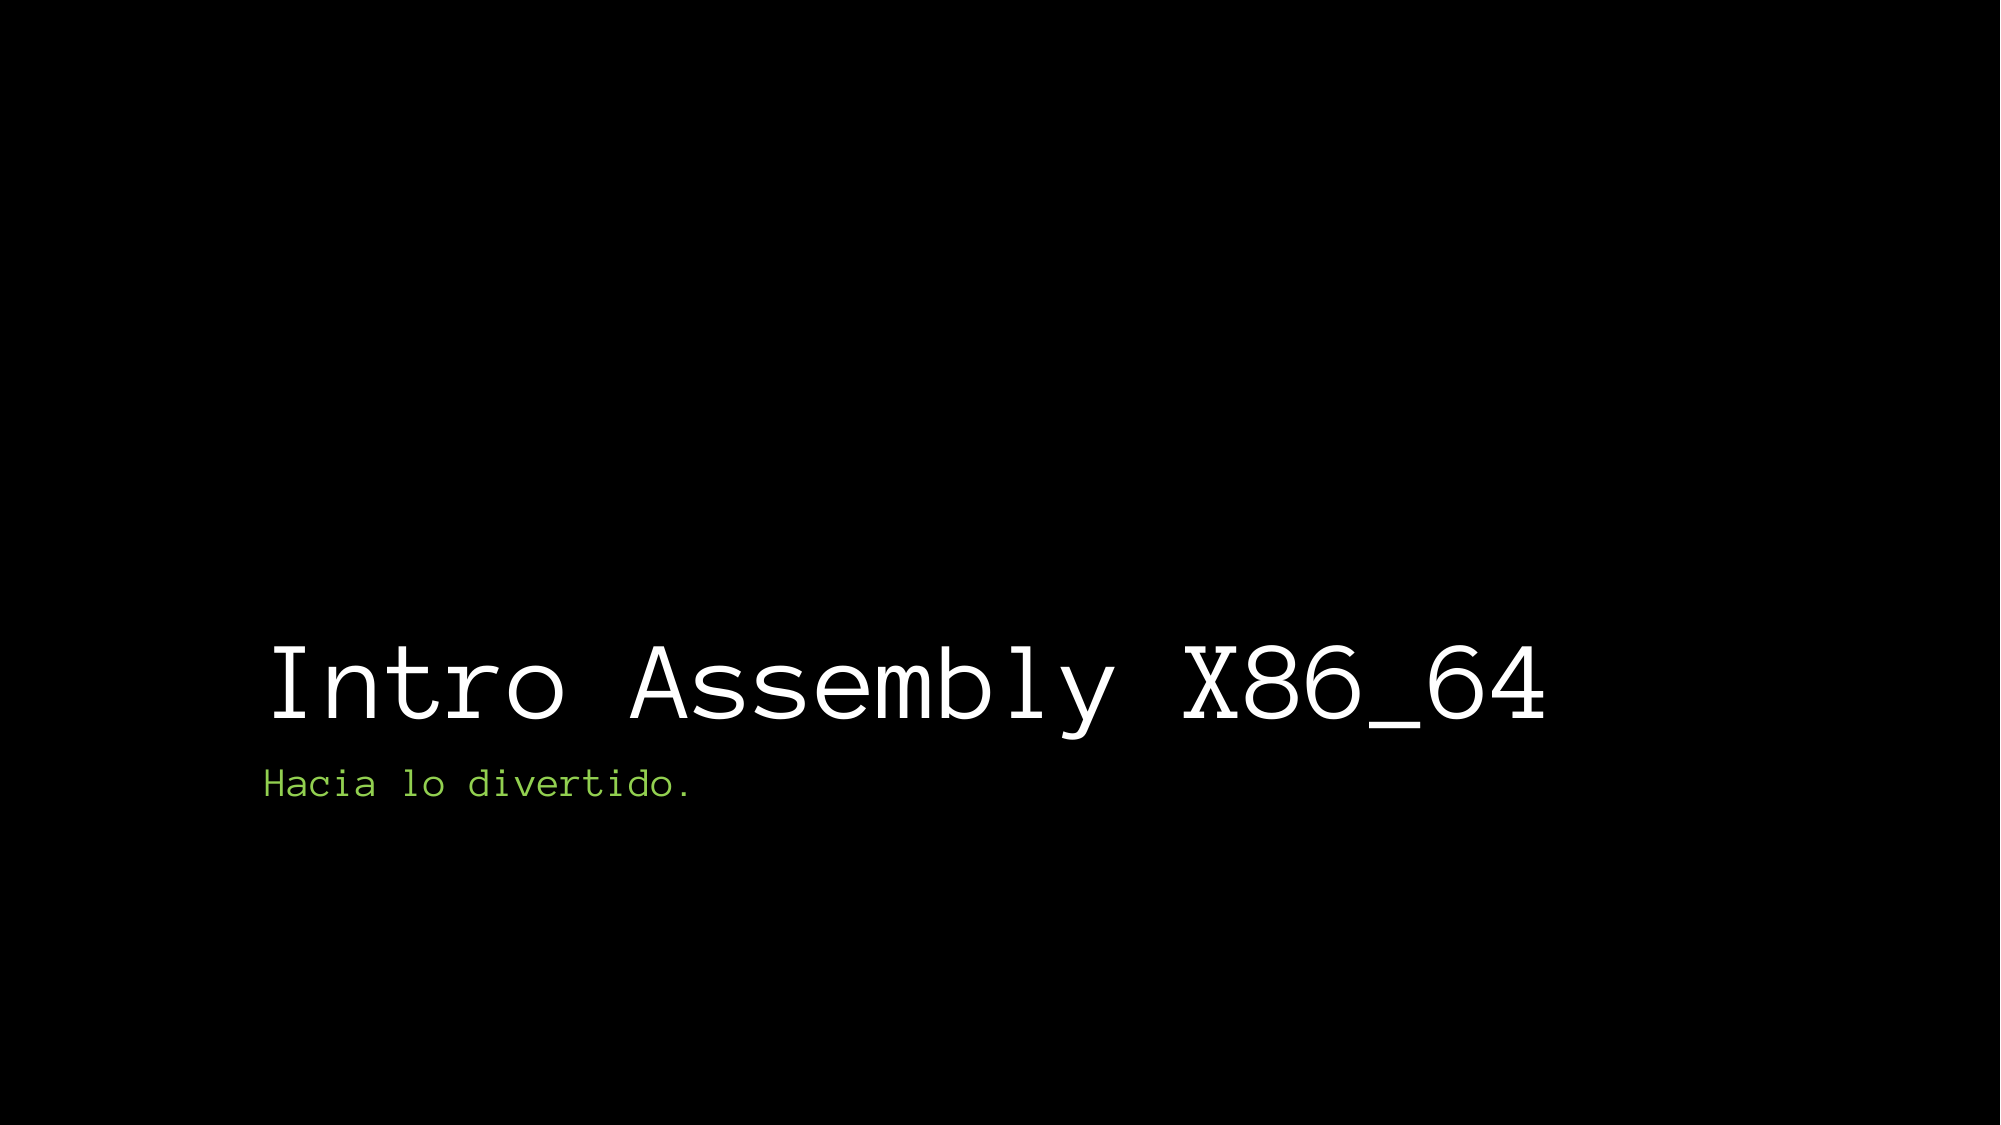

# Intro Assembly X86_64
Hacia lo divertido.